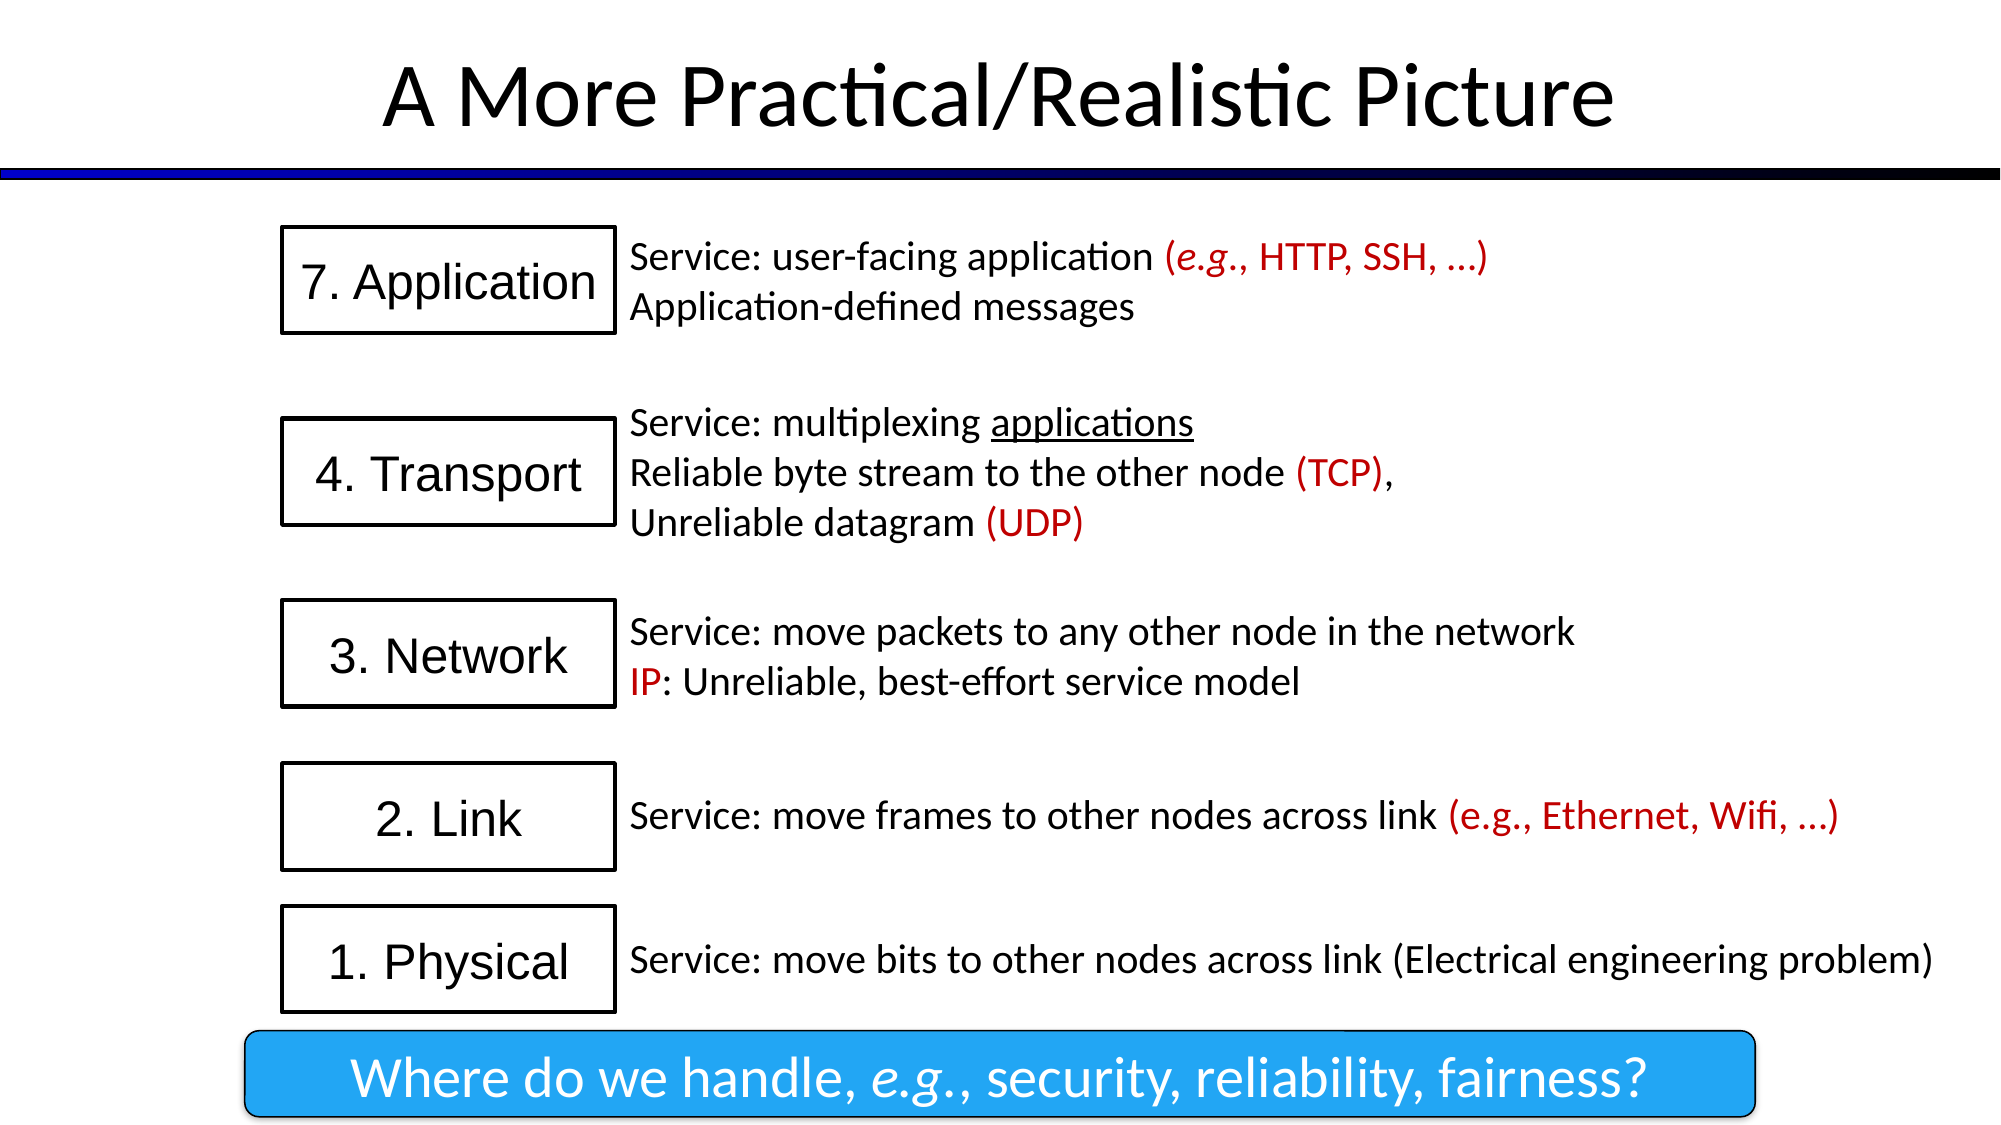

# A More Practical/Realistic Picture
Service: user-facing application (e.g., HTTP, SSH, …)
Application-defined messages
7. Application
Service: multiplexing applications
Reliable byte stream to the other node (TCP),
Unreliable datagram (UDP)
4. Transport
Service: move packets to any other node in the network
IP: Unreliable, best-effort service model
3. Network
2. Link
Service: move frames to other nodes across link (e.g., Ethernet, Wifi, …)
1. Physical
Service: move bits to other nodes across link (Electrical engineering problem)
Where do we handle, e.g., security, reliability, fairness?